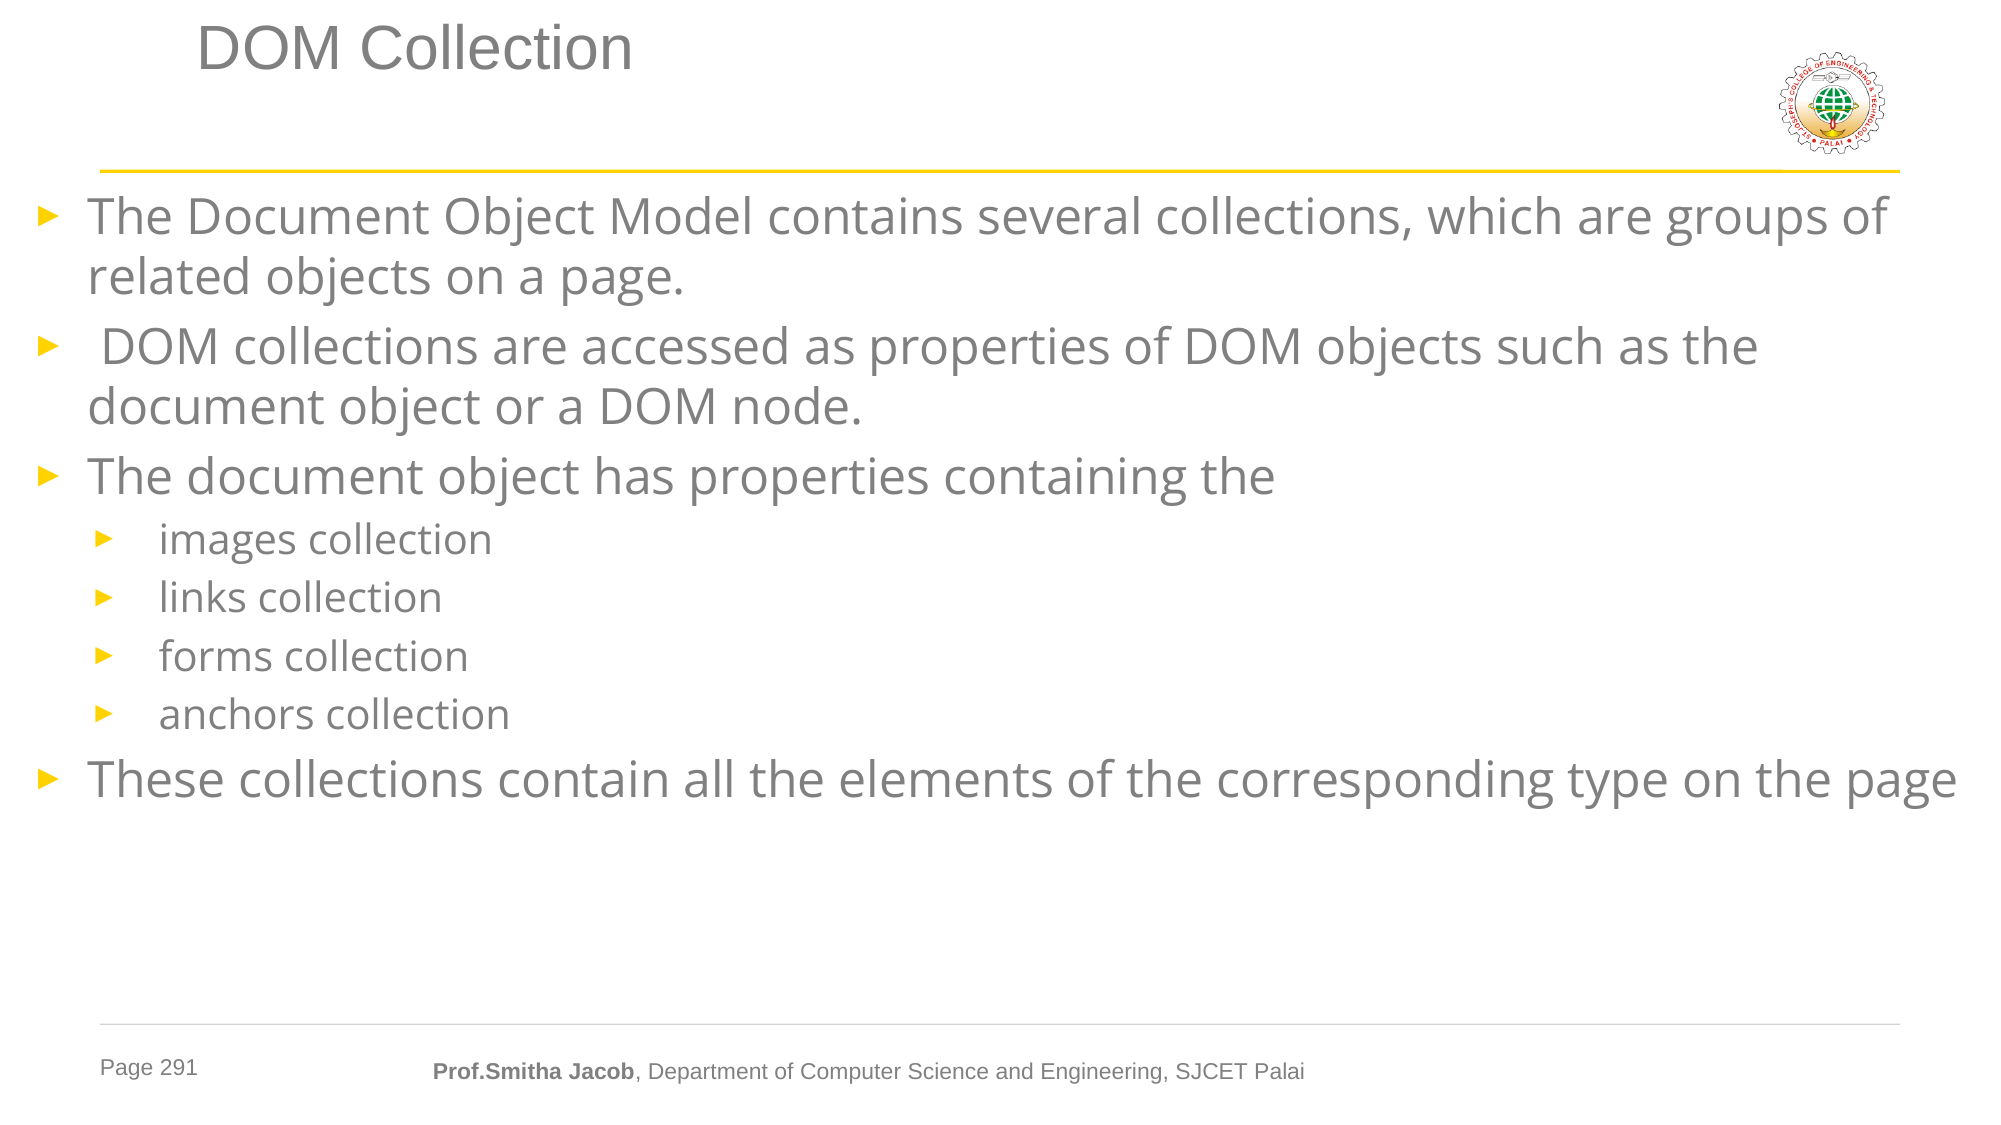

# DOM Collection
The Document Object Model contains several collections, which are groups of related objects on a page.
 DOM collections are accessed as properties of DOM objects such as the document object or a DOM node.
The document object has properties containing the
 images collection
 links collection
 forms collection
 anchors collection
These collections contain all the elements of the corresponding type on the page